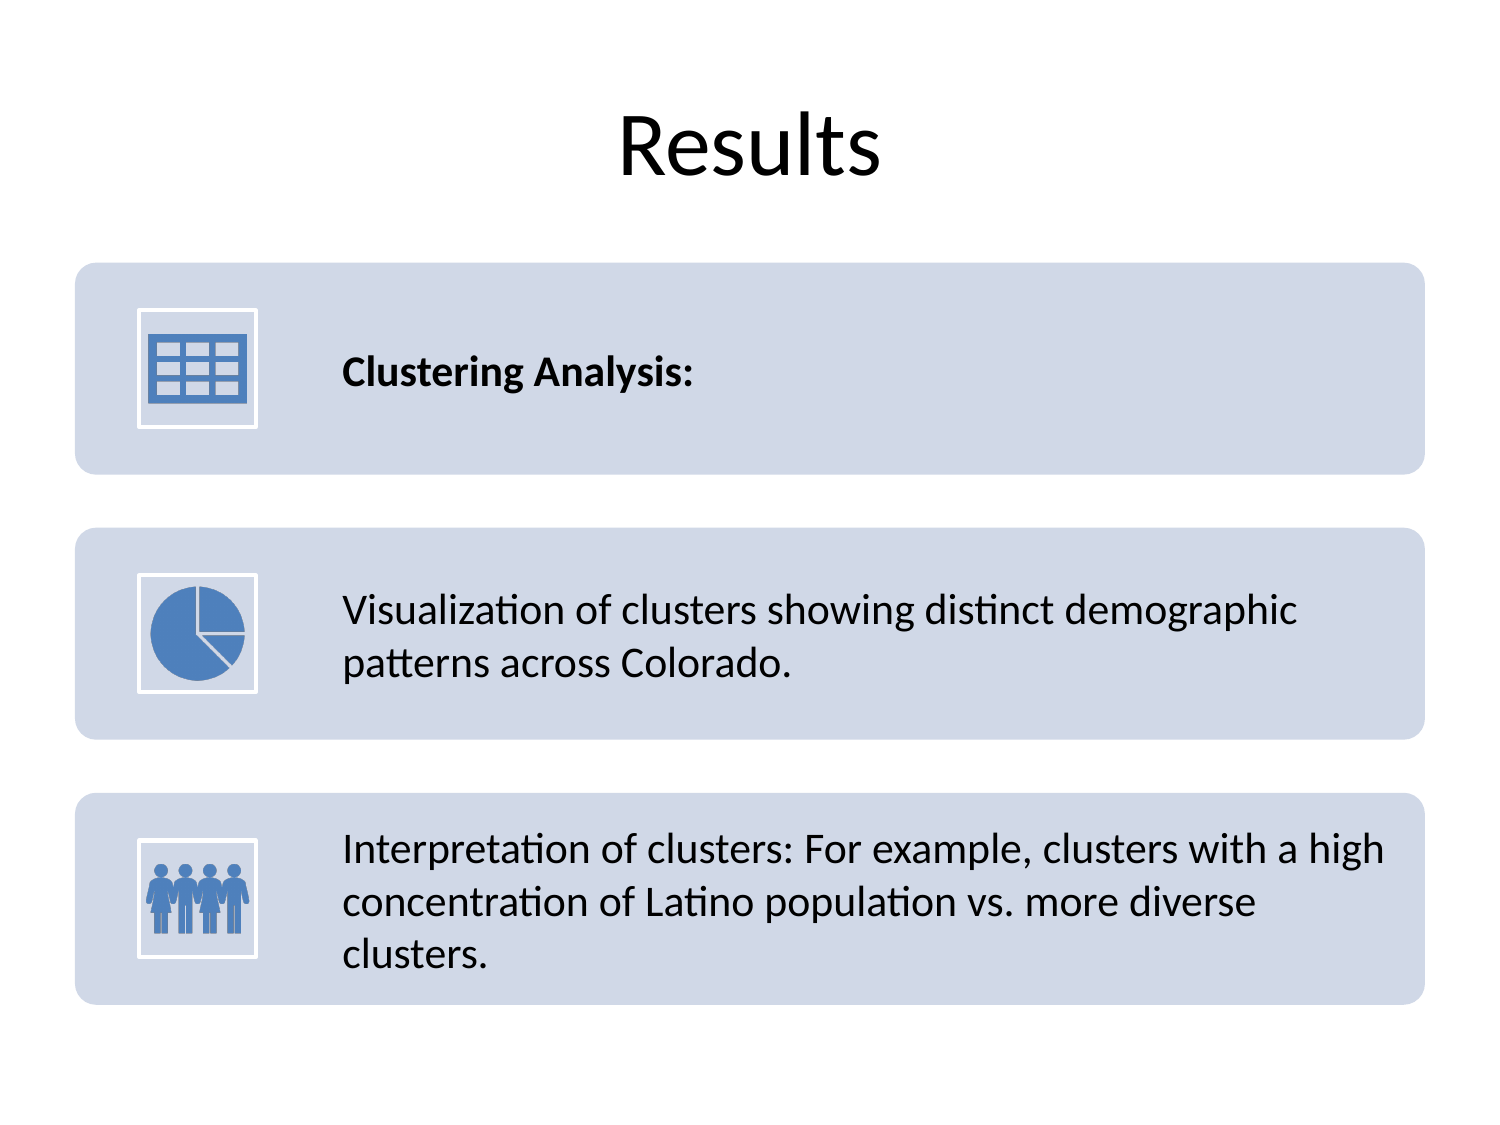

# Results
Clustering Analysis:
Visualization of clusters showing distinct demographic patterns across Colorado.
Interpretation of clusters: For example, clusters with a high concentration of Latino population vs. more diverse clusters.